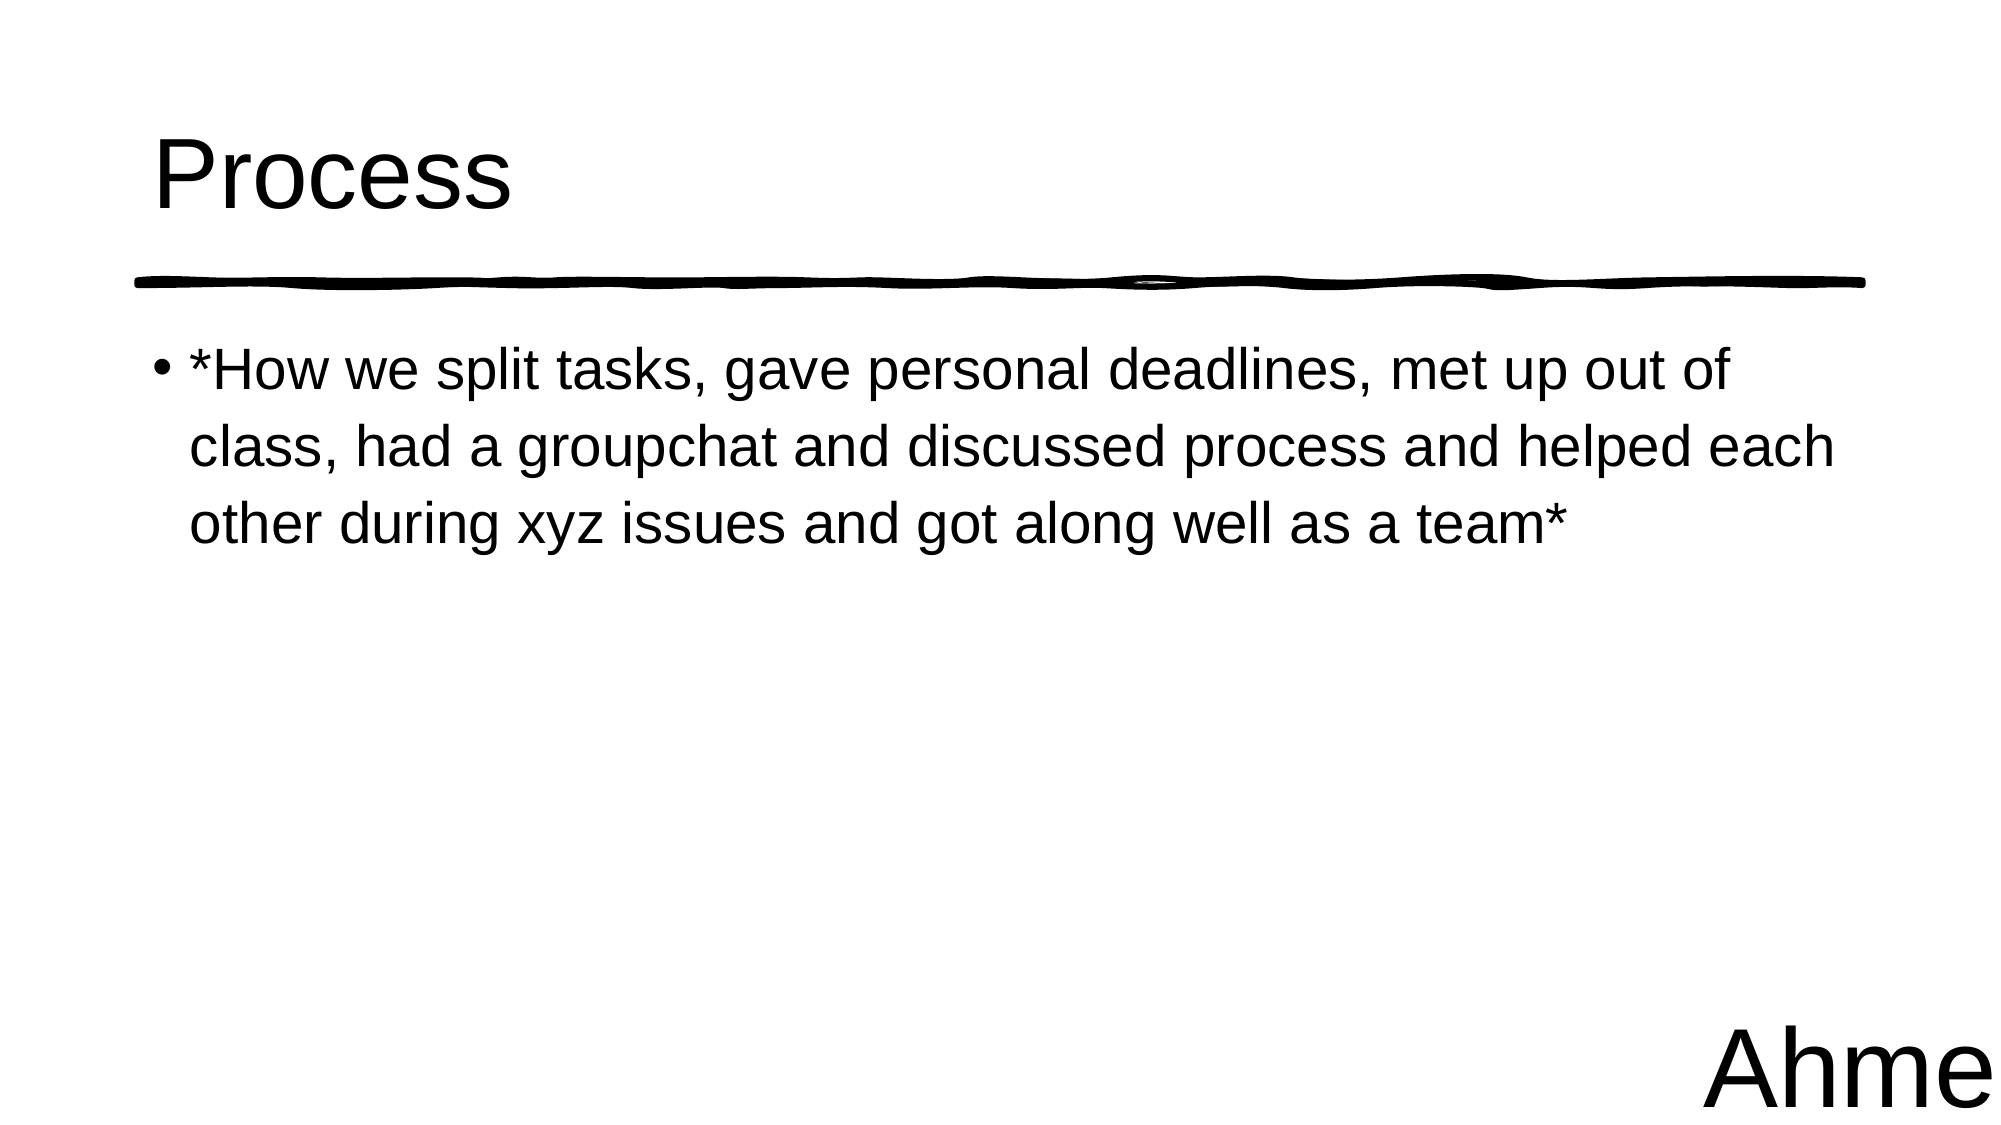

# Process
*How we split tasks, gave personal deadlines, met up out of class, had a groupchat and discussed process and helped each other during xyz issues and got along well as a team*
Ahmed